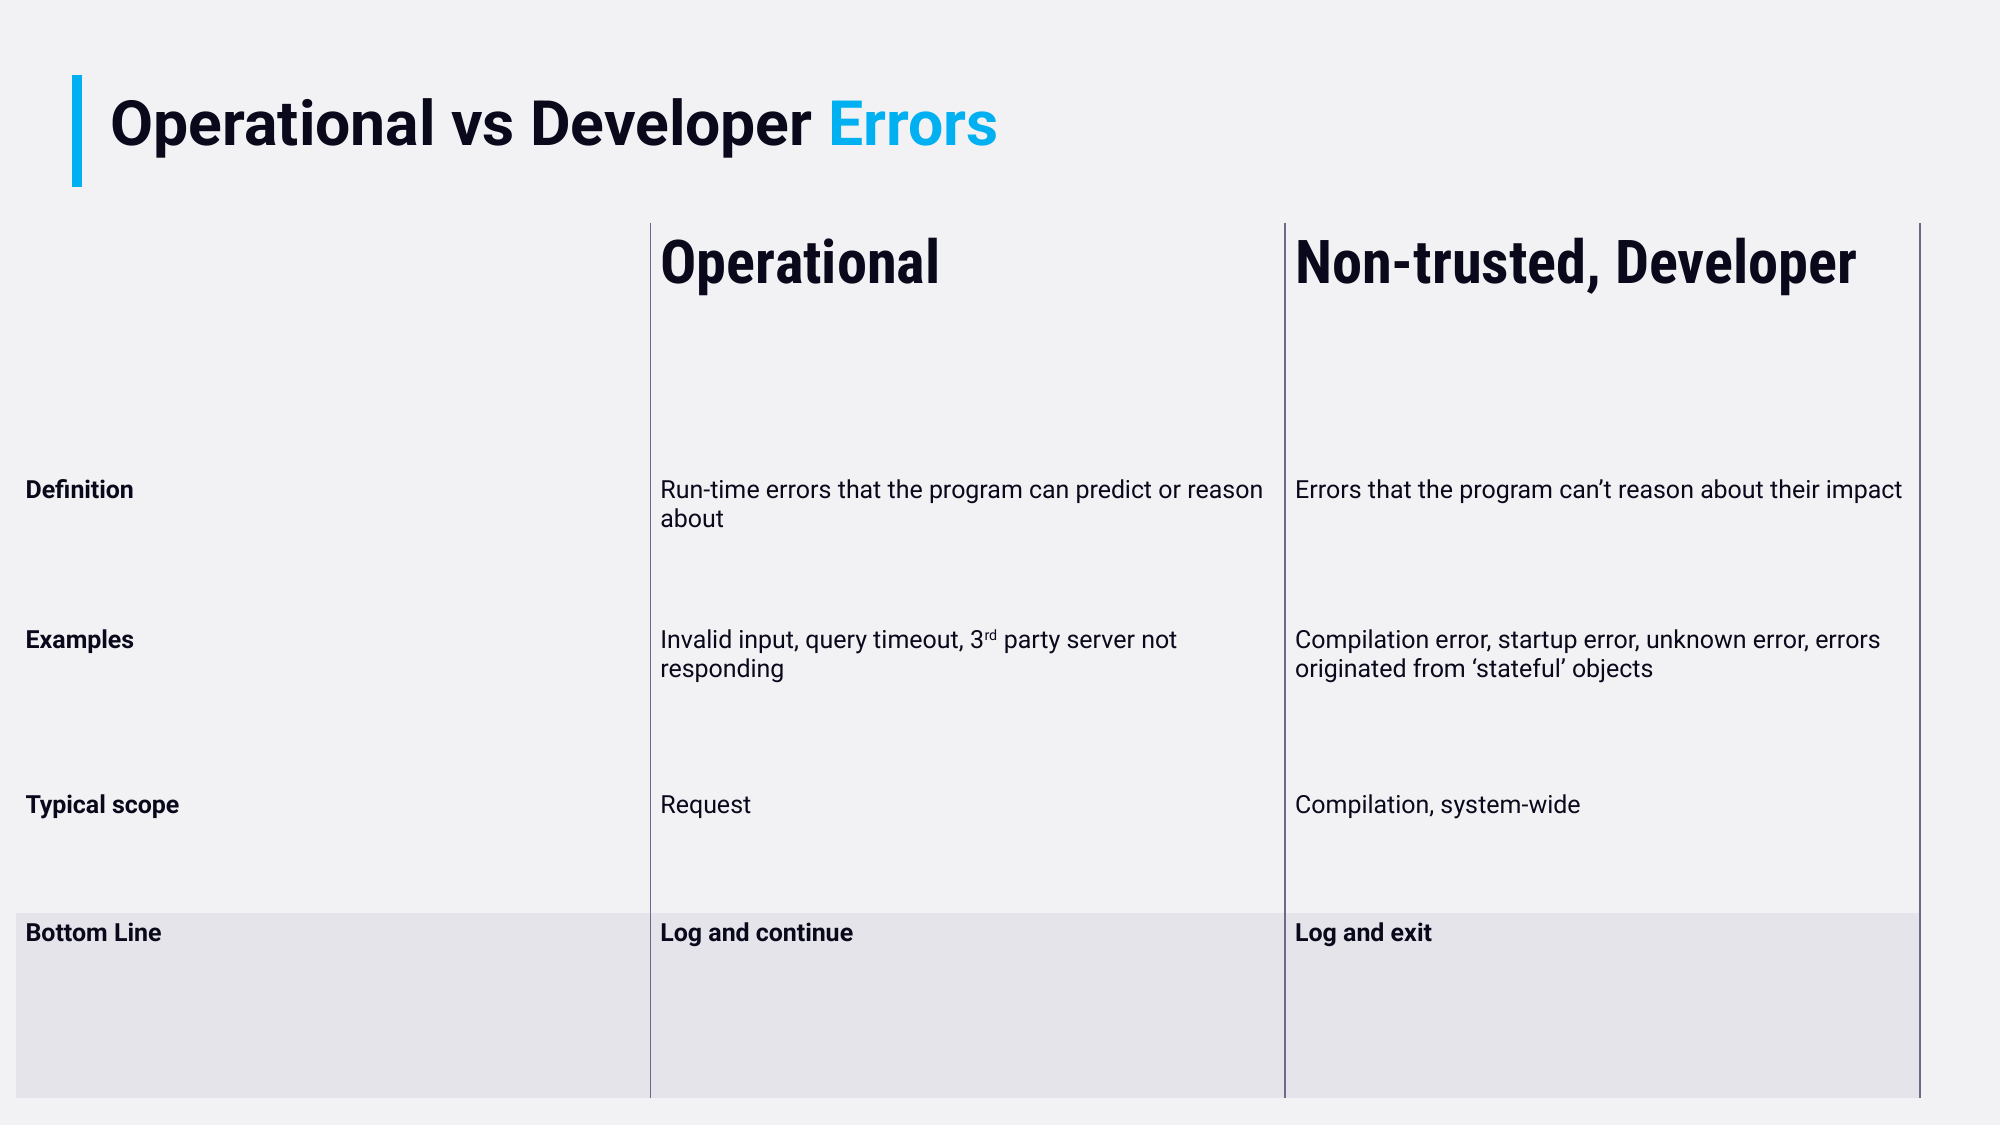

# Operational vs Developer Errors
|  | Operational | Non-trusted, Developer |
| --- | --- | --- |
| Definition | Run-time errors that the program can predict or reason about | Errors that the program can’t reason about their impact |
| Examples | Invalid input, query timeout, 3rd party server not responding | Compilation error, startup error, unknown error, errors originated from ‘stateful’ objects |
| Typical scope | Request | Compilation, system-wide |
| Bottom Line | Log and continue | Log and exit |